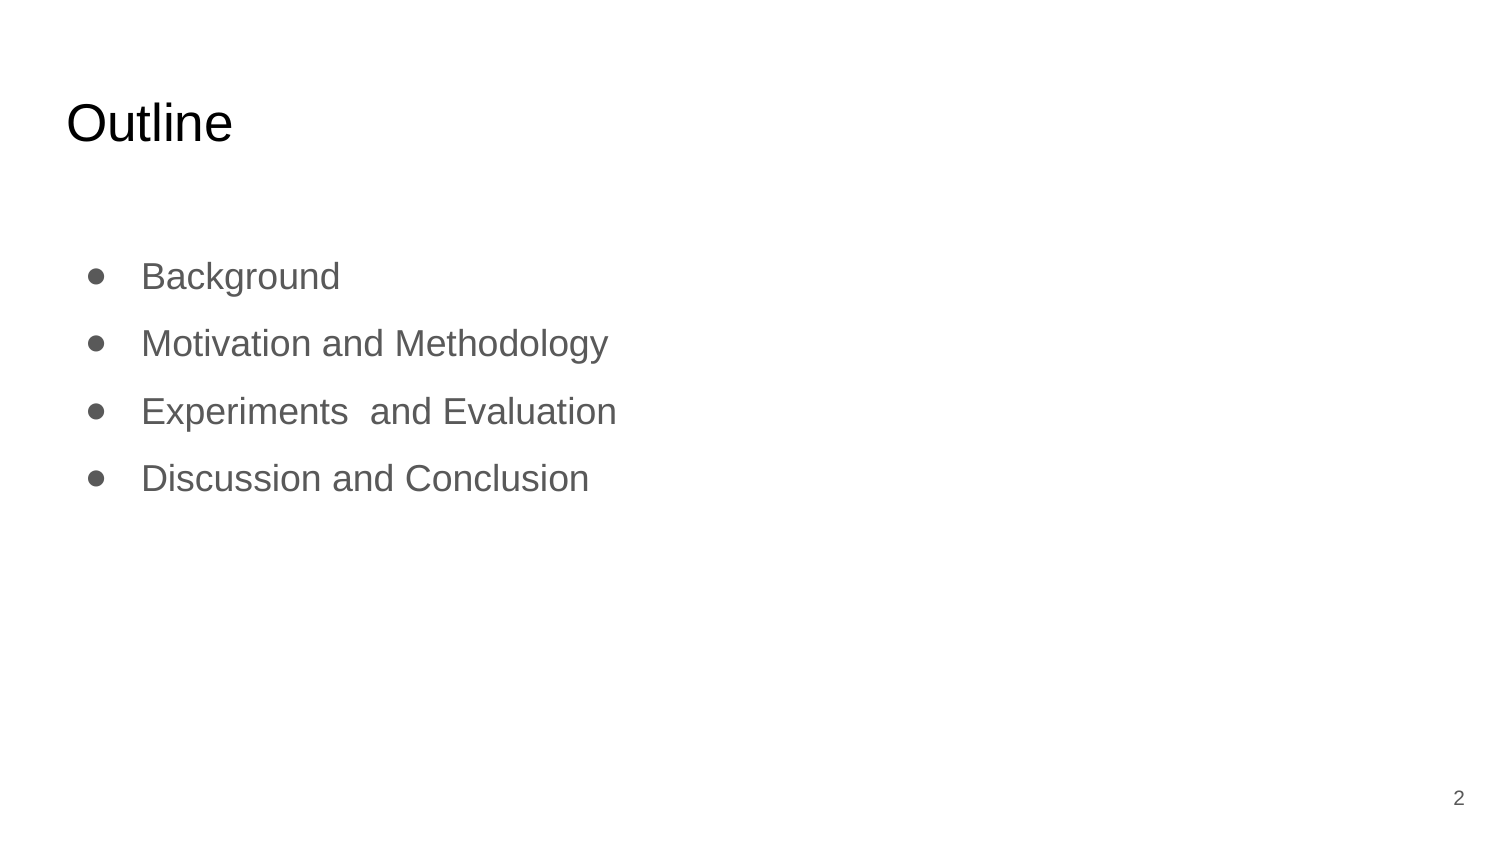

# Outline
Background
Motivation and Methodology
Experiments  and Evaluation
Discussion and Conclusion

2